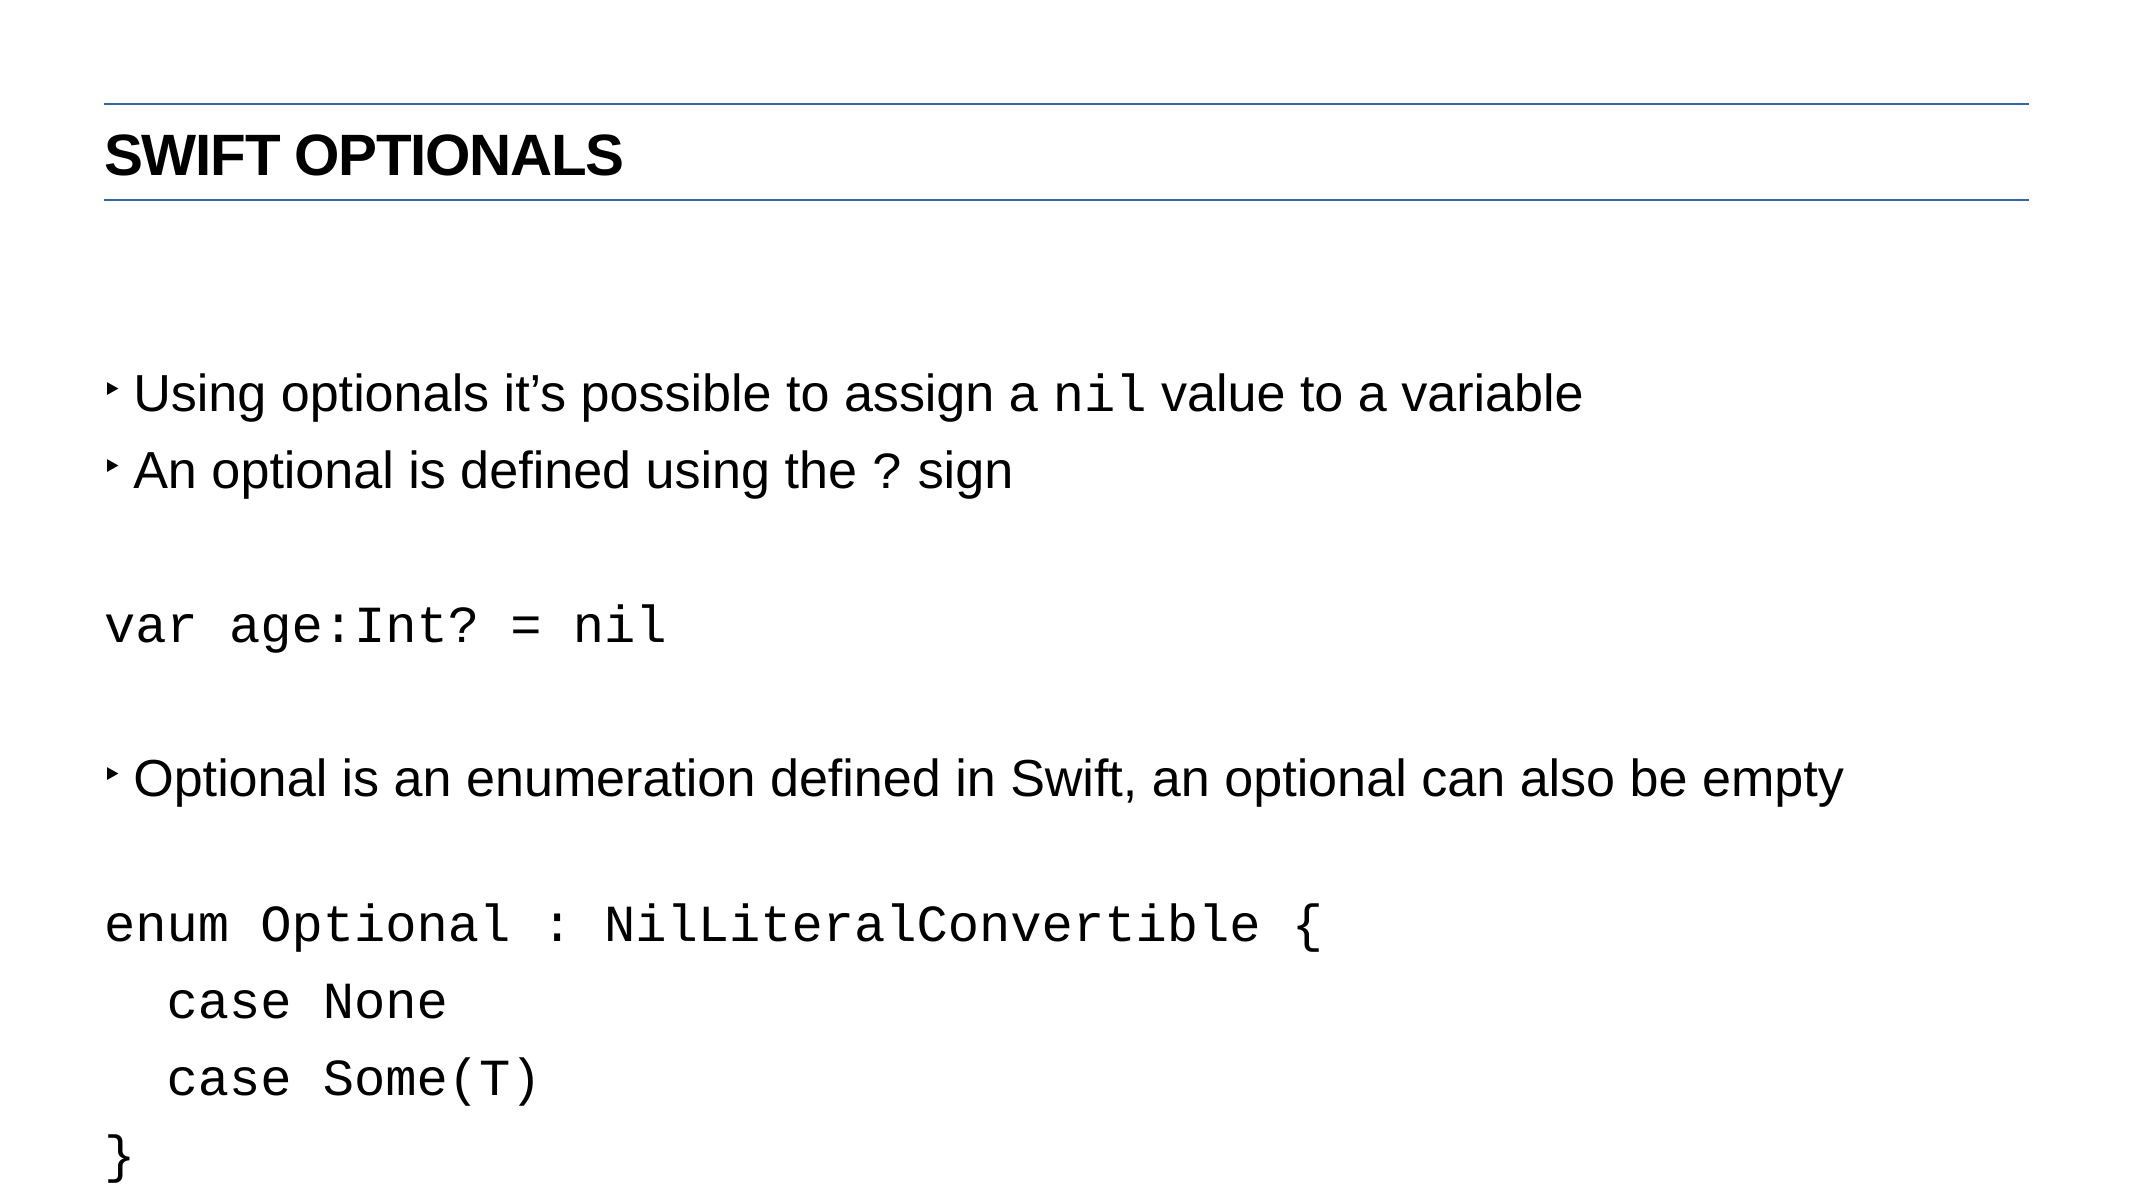

Swift optionals

Using optionals it’s possible to assign a nil value to a variable
An optional is defined using the ? sign

var age:Int? = nil

Optional is an enumeration defined in Swift, an optional can also be empty
enum Optional : NilLiteralConvertible {
  case None
  case Some(T)
}